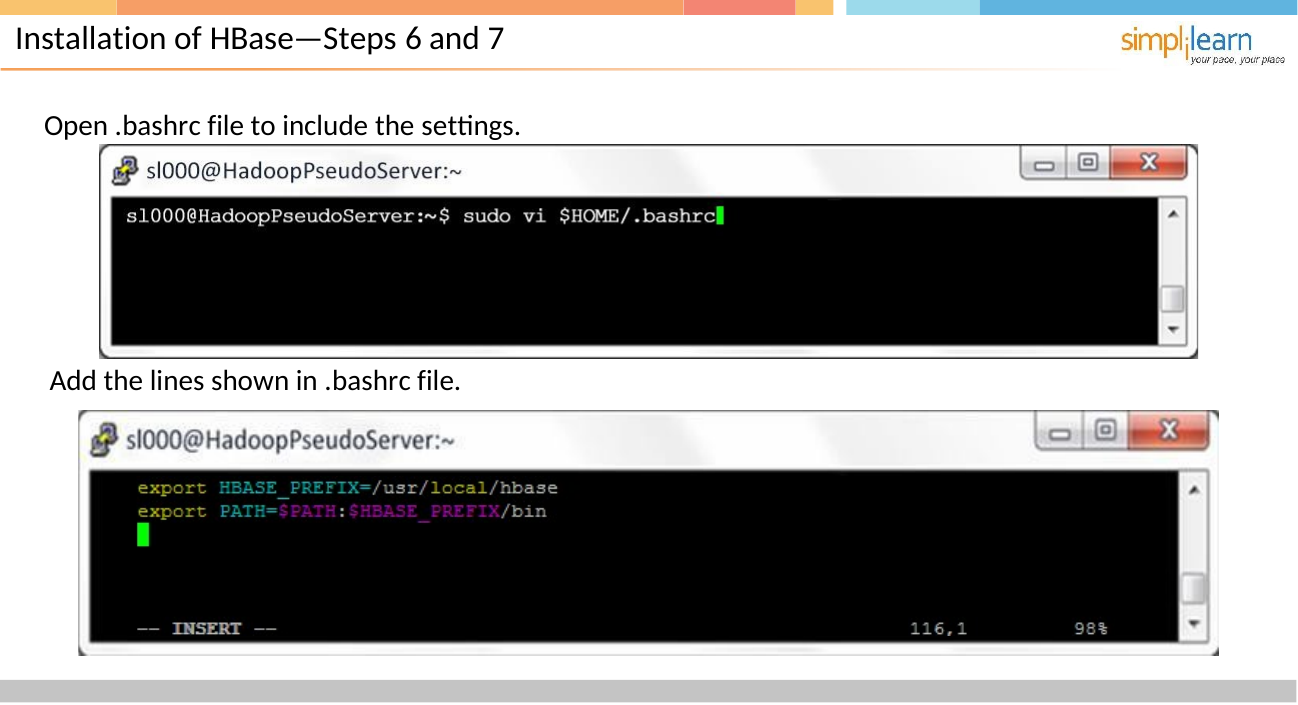

# Installation of HBase—Steps 6 and 7

Open .bashrc file to include the settings.

Add the lines shown in .bashrc file.